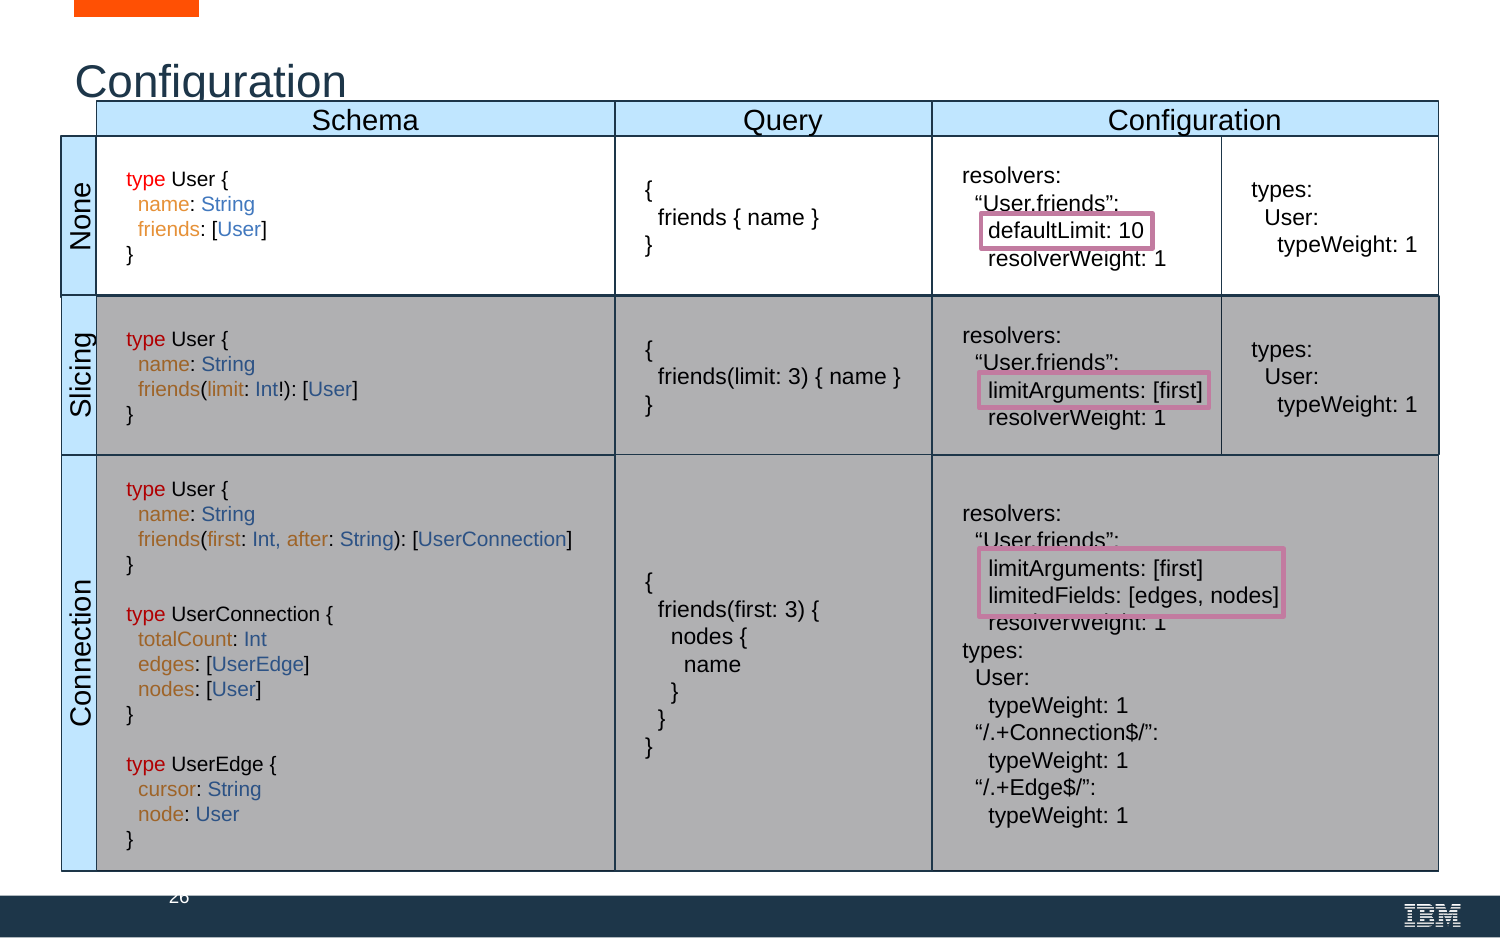

# Configuration
Schema
Query
Configuration
type User {
  name: String
  friends: [User]
}
{
  friends { name }
}
resolvers:
  “User.friends”:
    defaultLimit: 10
    resolverWeight: 1
types:
  User:
    typeWeight: 1
None

type User {
  name: String
  friends(limit: Int!): [User]
}
{
  friends(limit: 3) { name }
}
resolvers:
  “User.friends”:
    limitArguments: [first]
    resolverWeight: 1
types:
  User:
    typeWeight: 1
Slicing

type User {
  name: String
  friends(first: Int, after: String): [UserConnection]
}

type UserConnection {
  totalCount: Int
  edges: [UserEdge]
  nodes: [User]
}

type UserEdge {
  cursor: String
  node: User
}
{
  friends(first: 3) {
    nodes {
      name
    }
  }
}
resolvers:
  “User.friends”:
    limitArguments: [first]
    limitedFields: [edges, nodes]
    resolverWeight: 1
types:
  User:
    typeWeight: 1
  “/.+Connection$/”:
    typeWeight: 1
  “/.+Edge$/”:
    typeWeight: 1

Connection